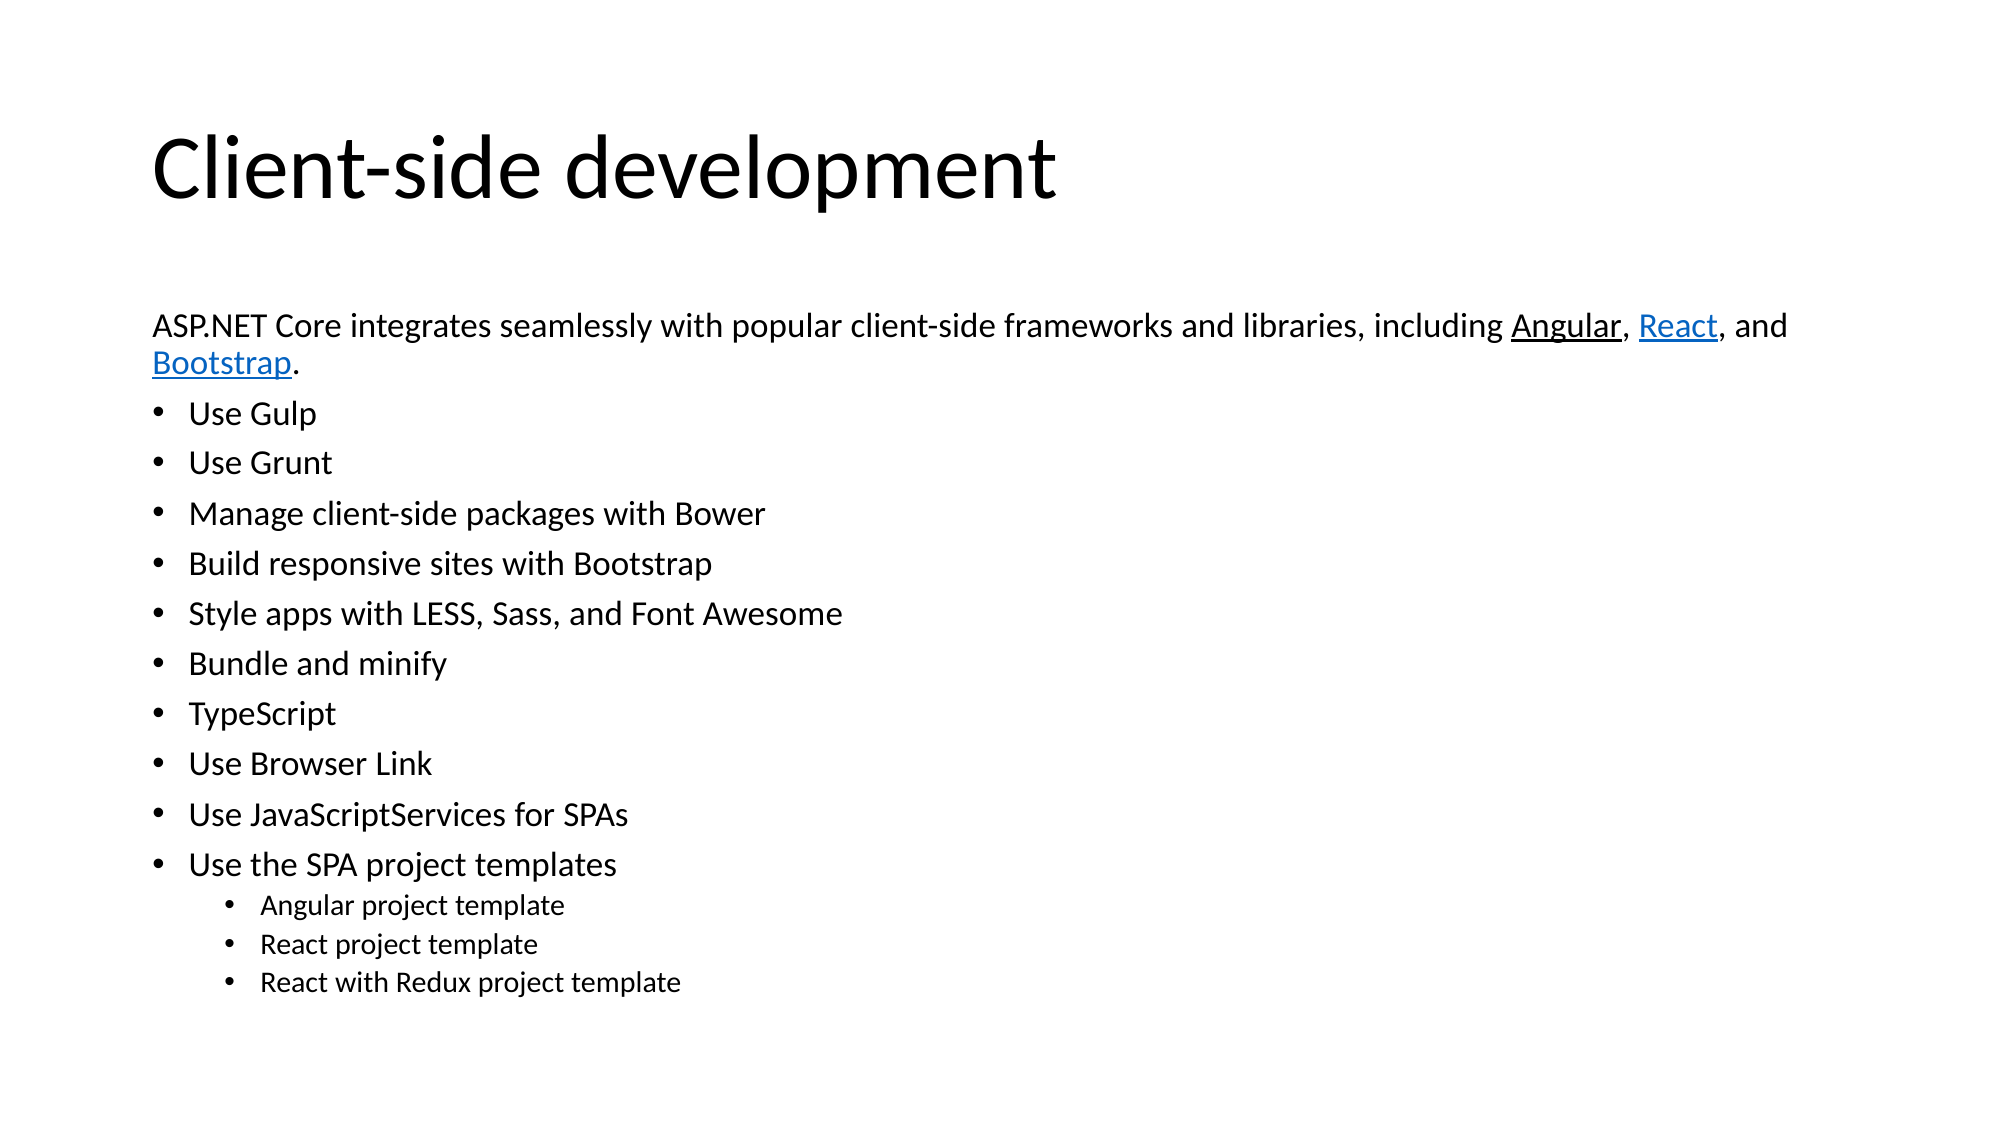

# Client-side development
ASP.NET Core integrates seamlessly with popular client-side frameworks and libraries, including Angular, React, and Bootstrap.
Use Gulp
Use Grunt
Manage client-side packages with Bower
Build responsive sites with Bootstrap
Style apps with LESS, Sass, and Font Awesome
Bundle and minify
TypeScript
Use Browser Link
Use JavaScriptServices for SPAs
Use the SPA project templates
Angular project template
React project template
React with Redux project template